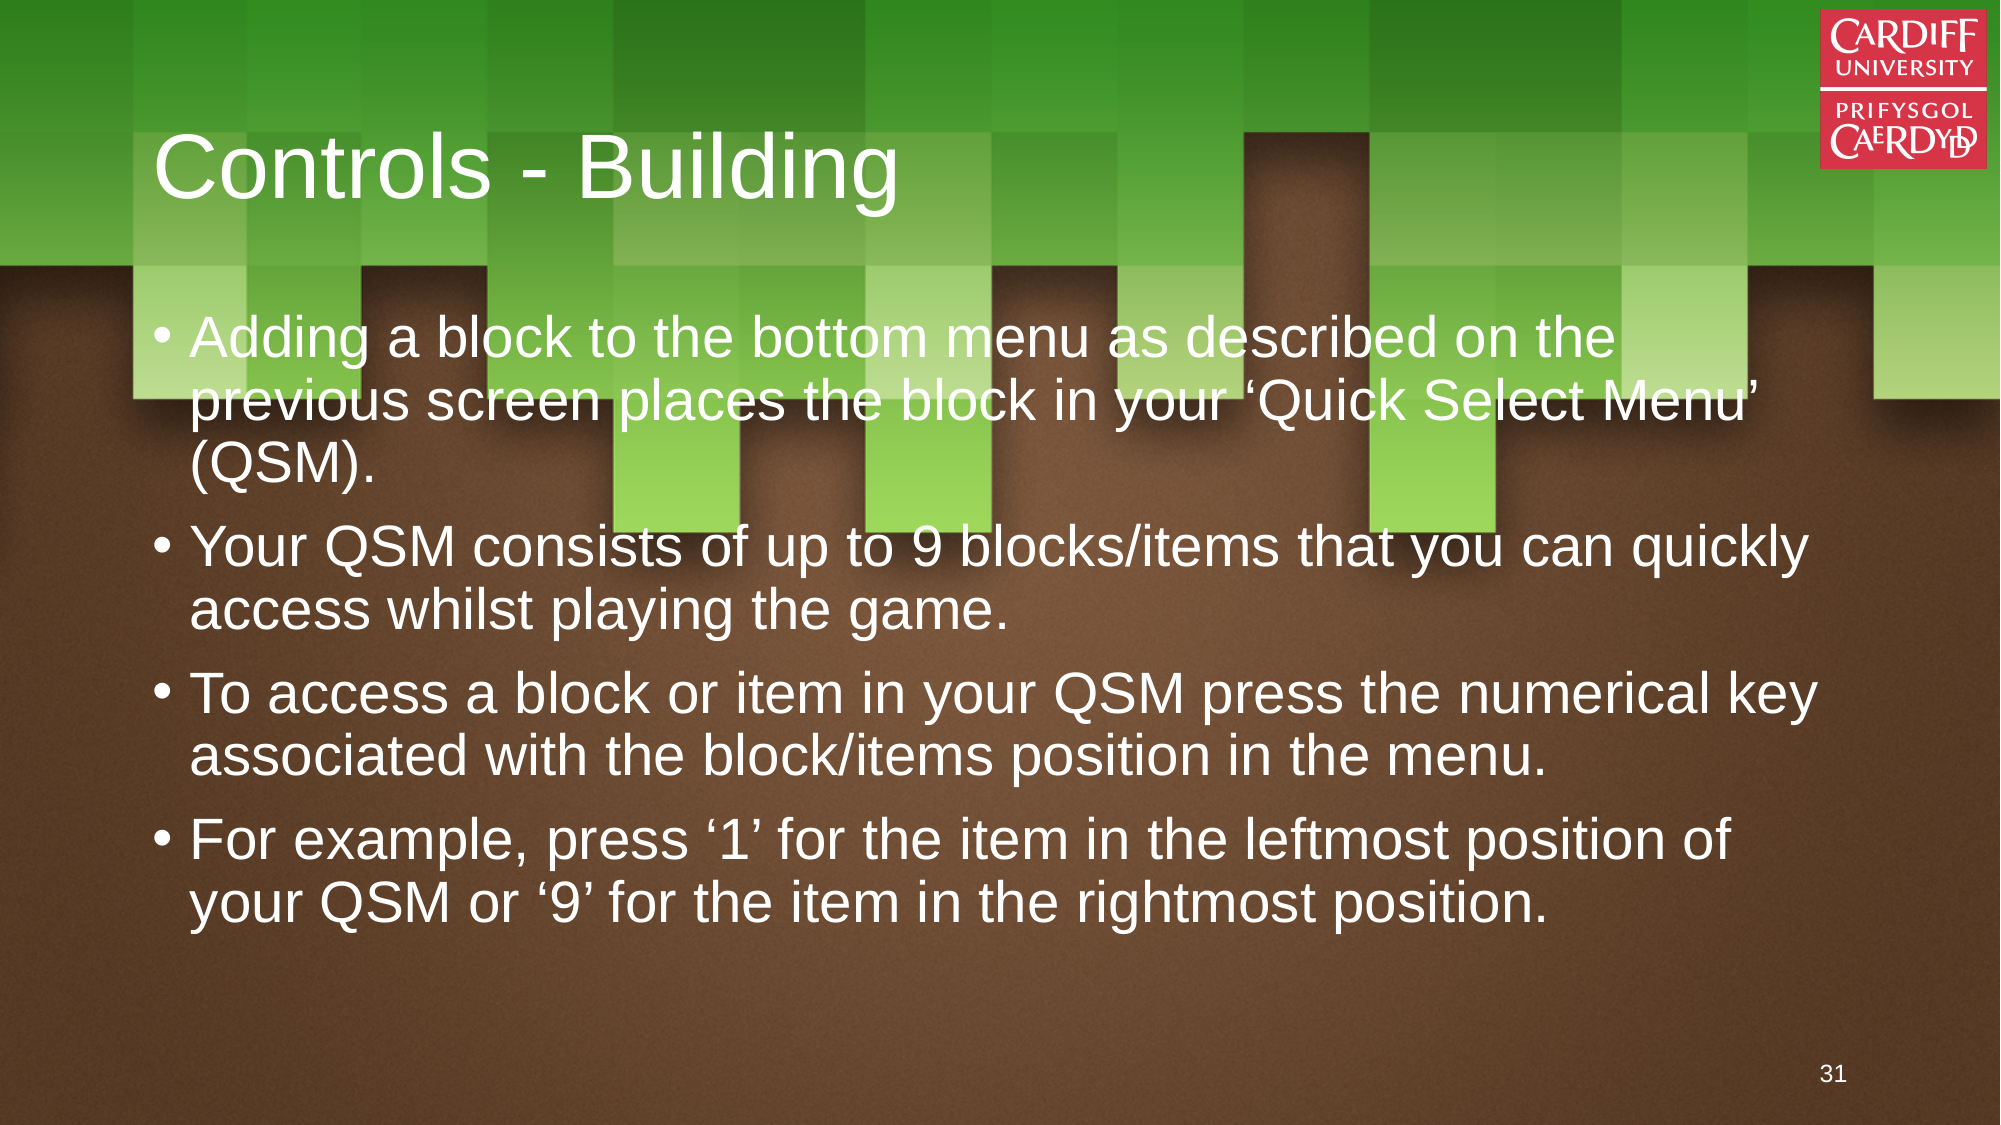

# Controls - Building
Adding a block to the bottom menu as described on the previous screen places the block in your ‘Quick Select Menu’ (QSM).
Your QSM consists of up to 9 blocks/items that you can quickly access whilst playing the game.
To access a block or item in your QSM press the numerical key associated with the block/items position in the menu.
For example, press ‘1’ for the item in the leftmost position of your QSM or ‘9’ for the item in the rightmost position.
31